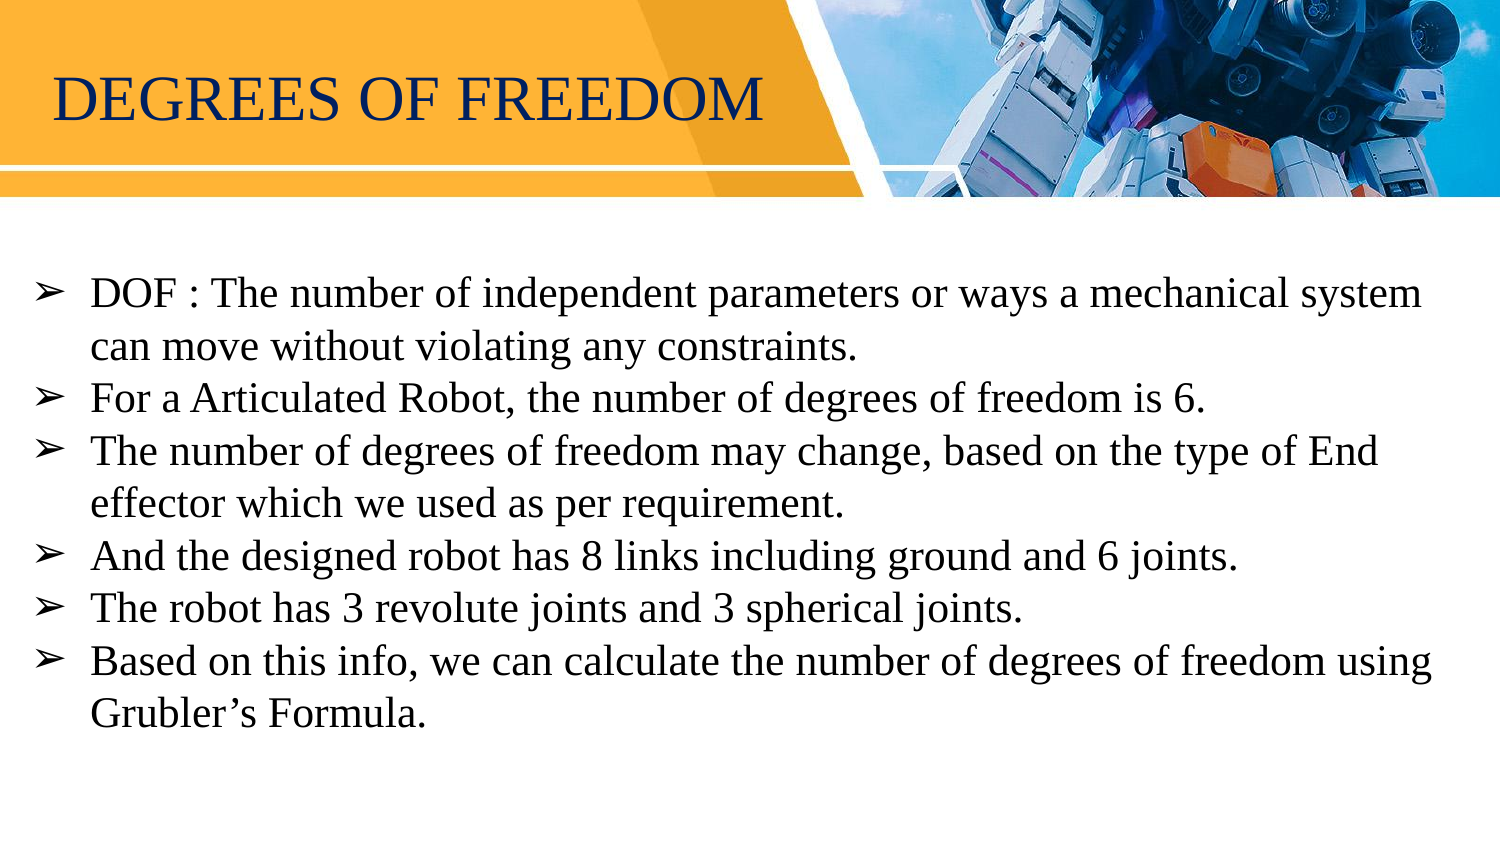

# DEGREES OF FREEDOM

DOF : The number of independent parameters or ways a mechanical system can move without violating any constraints.
For a Articulated Robot, the number of degrees of freedom is 6.
The number of degrees of freedom may change, based on the type of End effector which we used as per requirement.
And the designed robot has 8 links including ground and 6 joints.
The robot has 3 revolute joints and 3 spherical joints.
Based on this info, we can calculate the number of degrees of freedom using Grubler’s Formula.